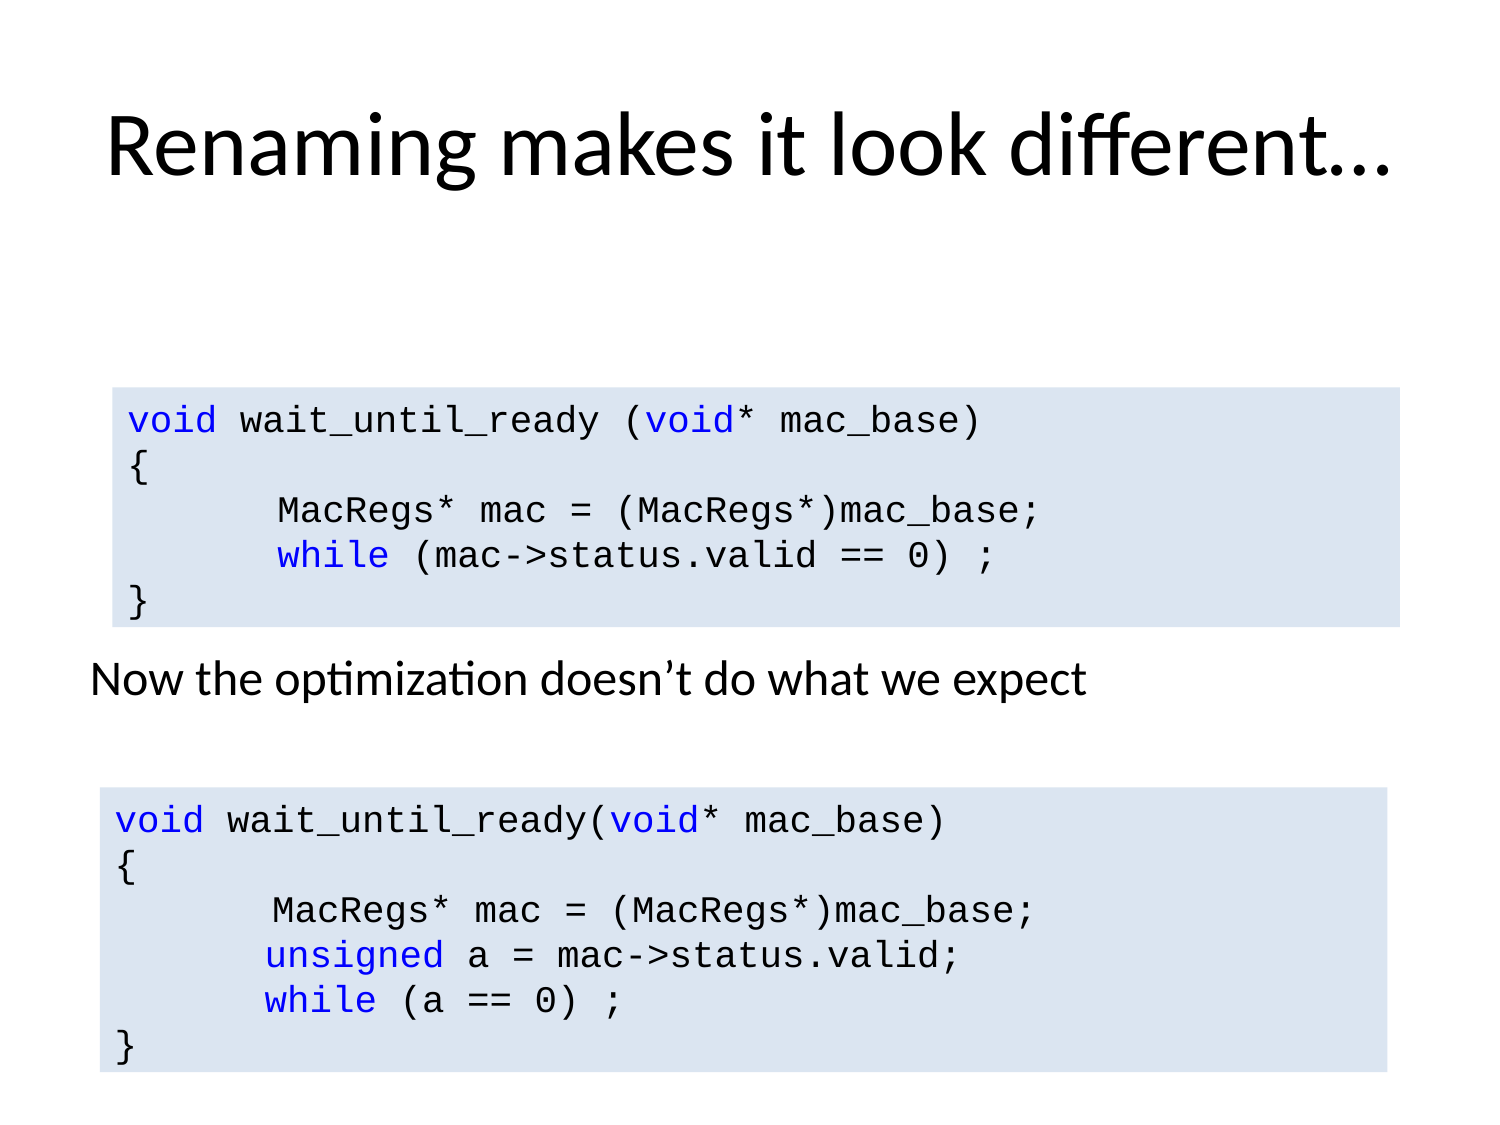

# Renaming makes it look different…
void wait_until_ready (void* mac_base)
{
	MacRegs* mac = (MacRegs*)mac_base;
	while (mac->status.valid == 0) ;
}
Now the optimization doesn’t do what we expect
void wait_until_ready(void* mac_base)
{
       MacRegs* mac = (MacRegs*)mac_base;
	unsigned a = mac->status.valid;
	while (a == 0) ;
}